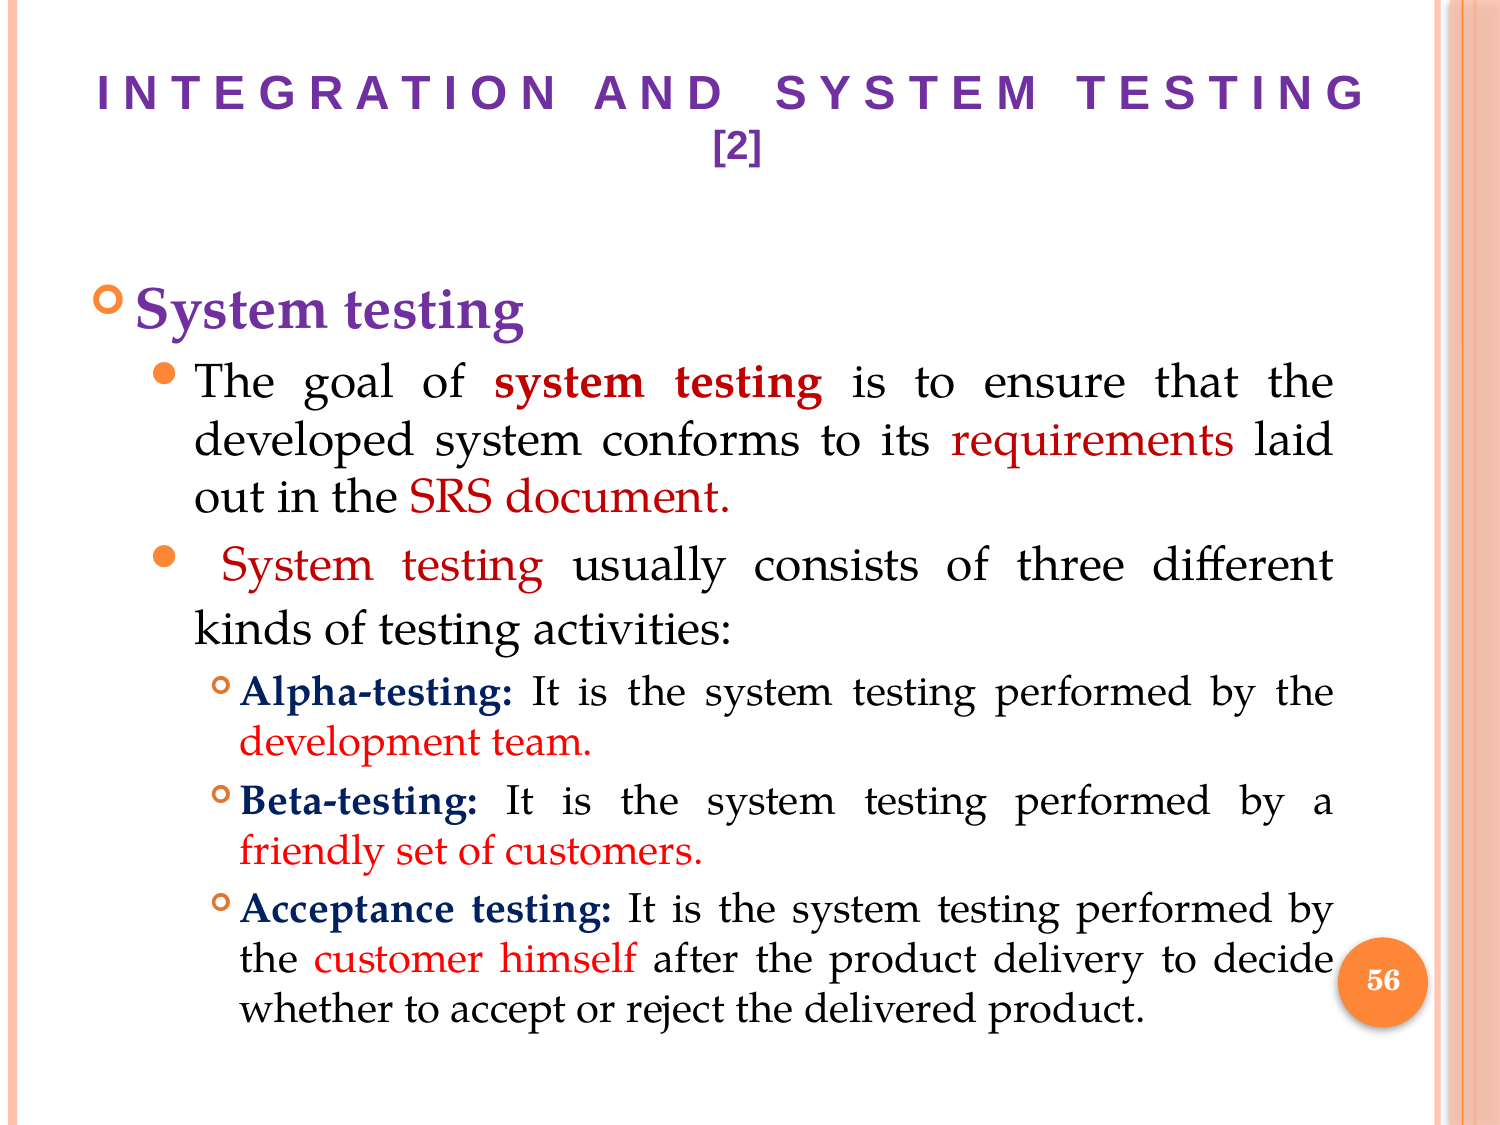

# I N T E G R A T I O N   A N D    S Y S T E M   T E S T I N G  [2]
System testing
The goal of system testing is to ensure that the developed system conforms to its requirements laid out in the SRS document.
 System testing usually consists of three different kinds of testing activities:
Alpha-testing: It is the system testing performed by the development team.
Beta-testing: It is the system testing performed by a friendly set of customers.
Acceptance testing: It is the system testing performed by the customer himself after the product delivery to decide whether to accept or reject the delivered product.

56